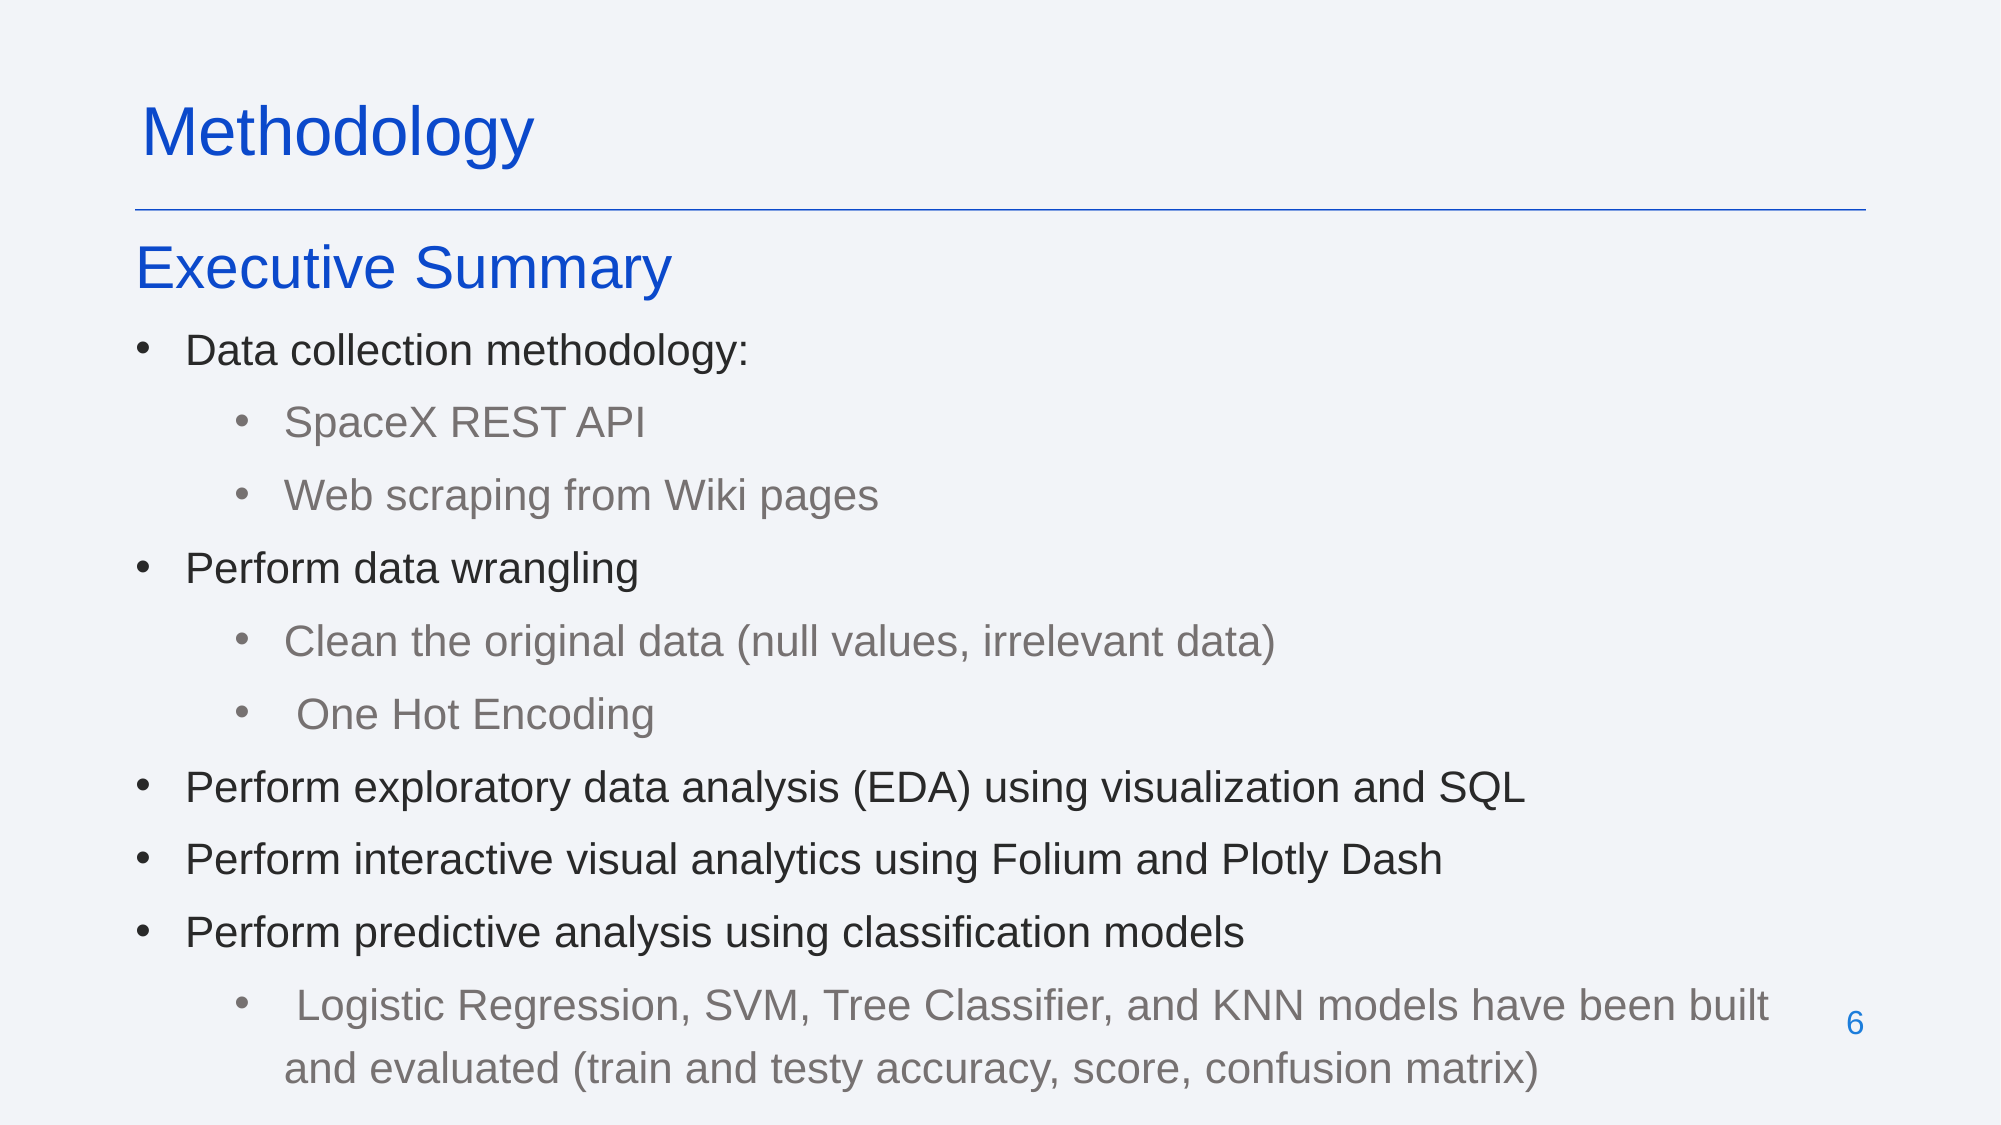

Methodology
Executive Summary
Data collection methodology:
SpaceX REST API
Web scraping from Wiki pages
Perform data wrangling
Clean the original data (null values, irrelevant data)
 One Hot Encoding
Perform exploratory data analysis (EDA) using visualization and SQL
Perform interactive visual analytics using Folium and Plotly Dash
Perform predictive analysis using classification models
 Logistic Regression, SVM, Tree Classifier, and KNN models have been built and evaluated (train and testy accuracy, score, confusion matrix)

6